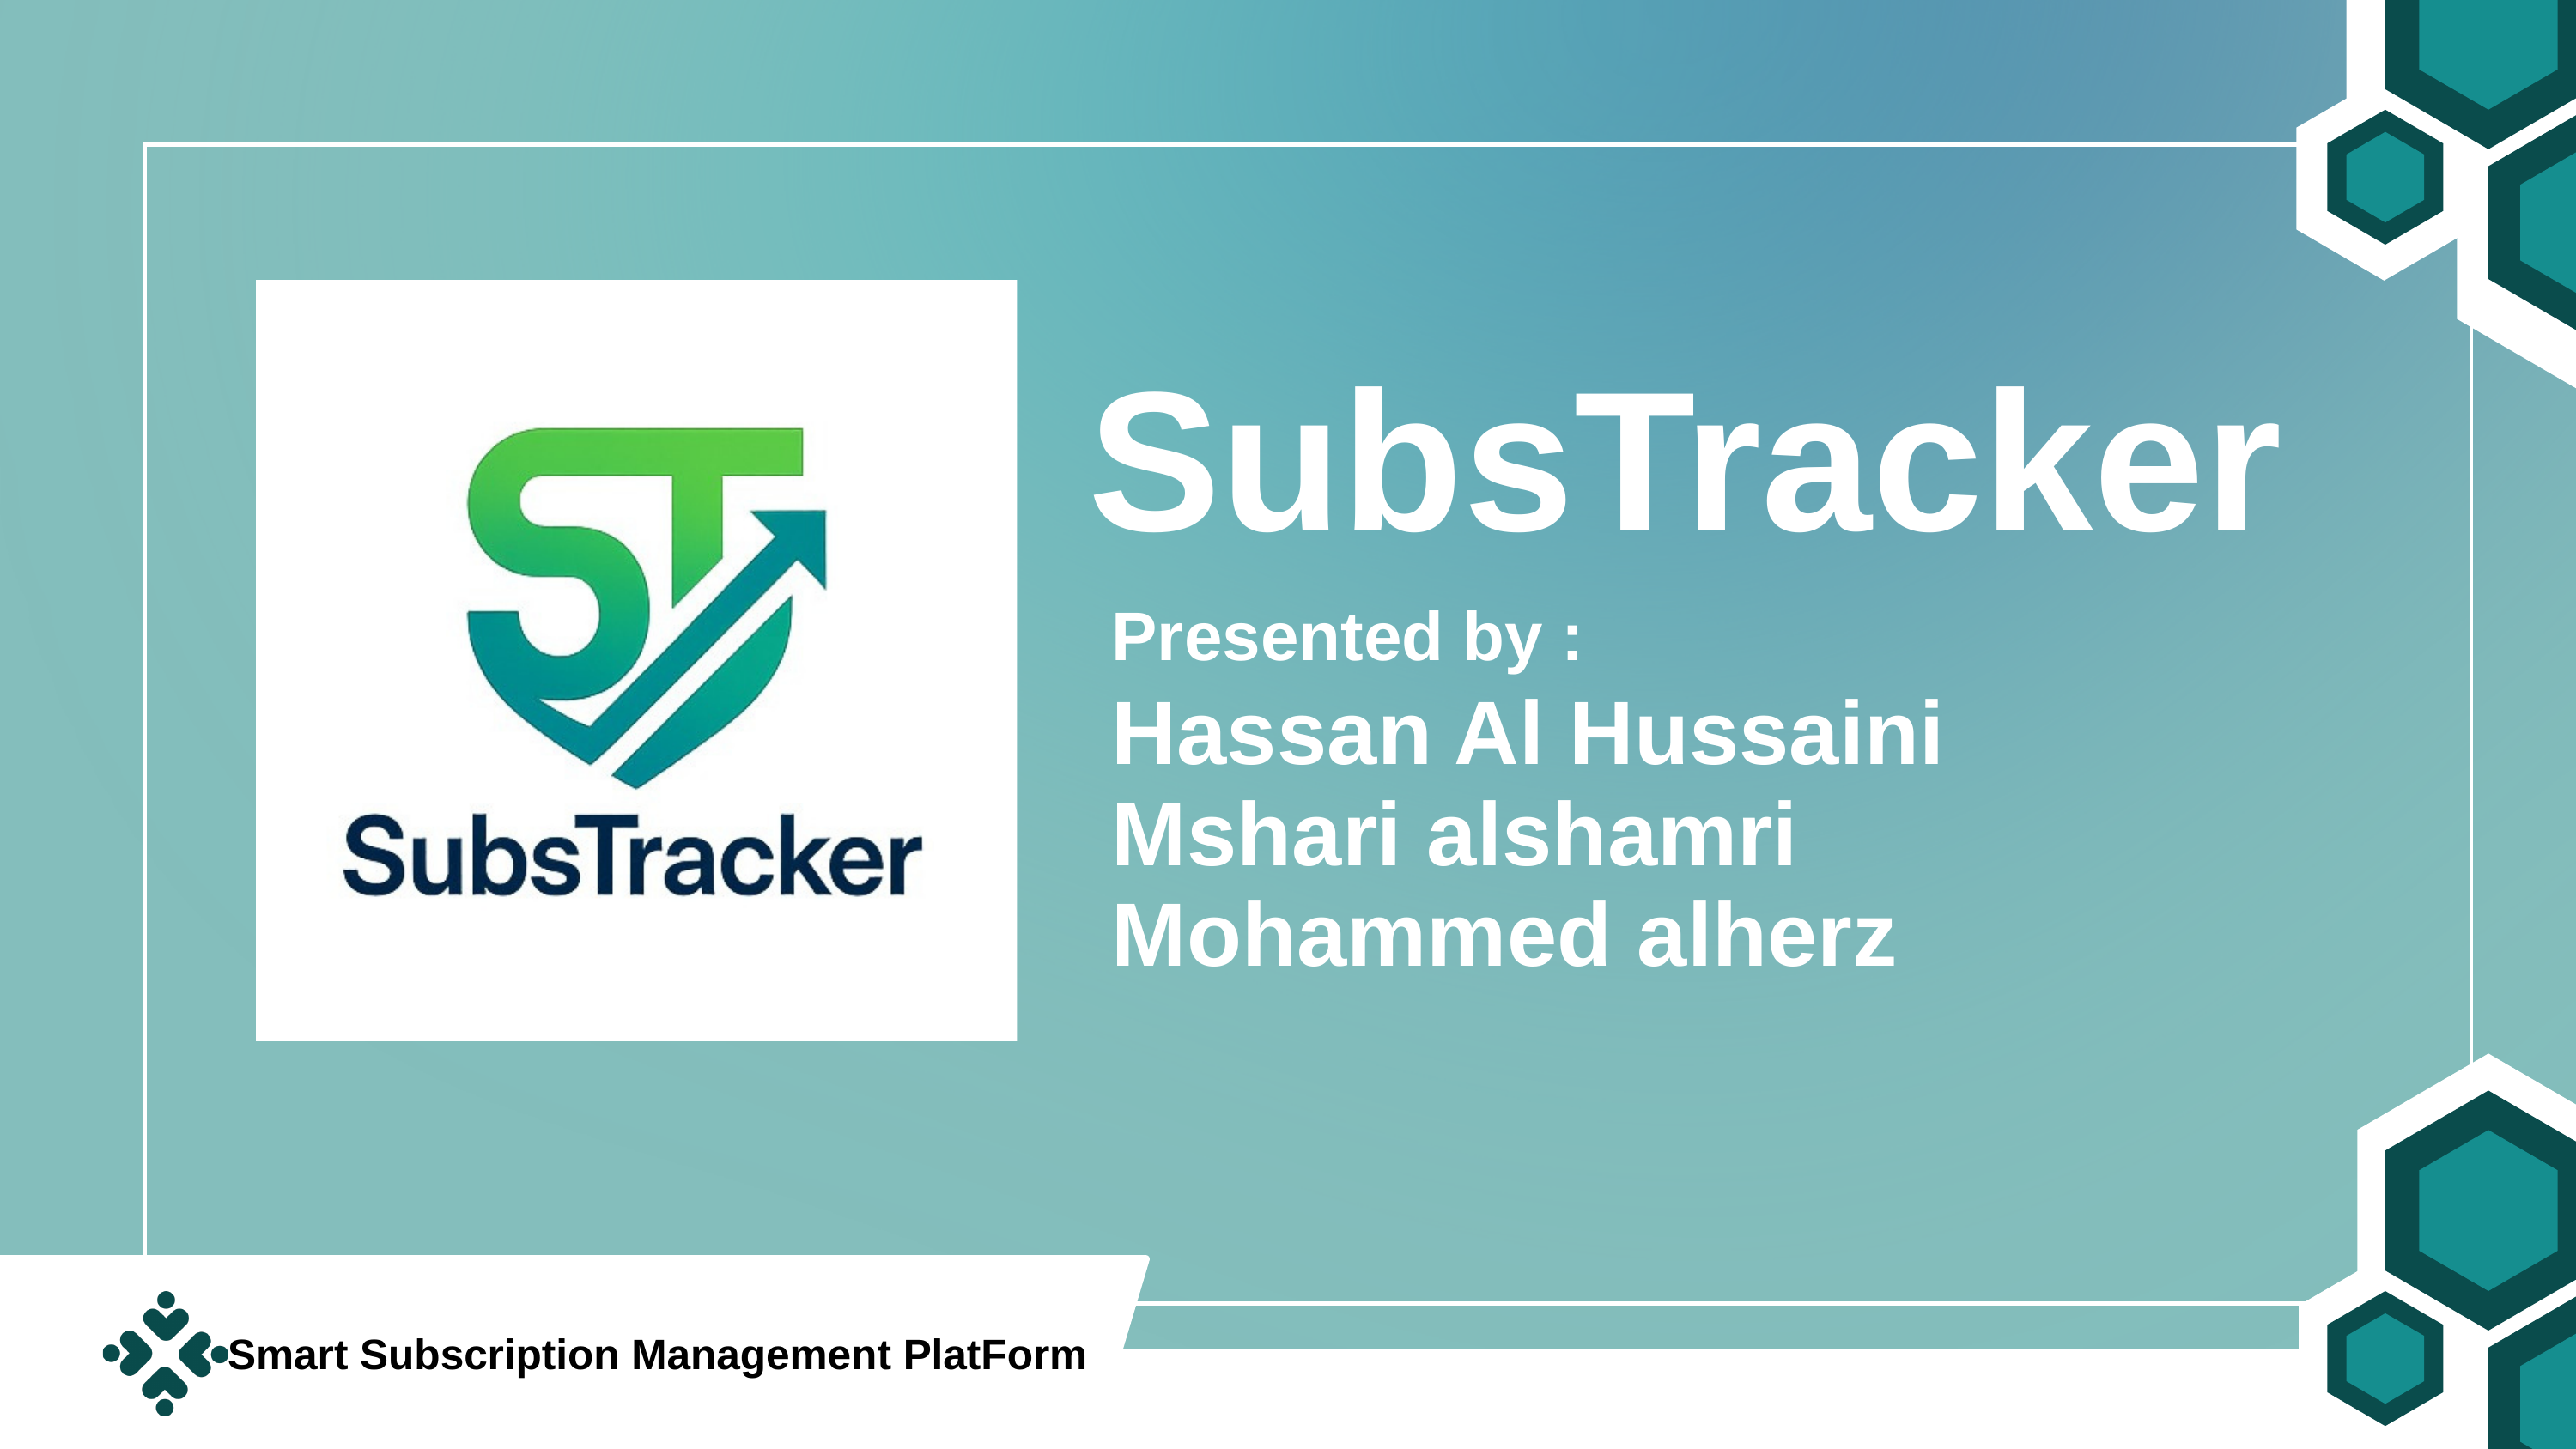

SubsTracker
Presented by :
Hassan Al Hussaini
Mshari alshamri
Mohammed alherz

Smart Subscription Management PlatForm